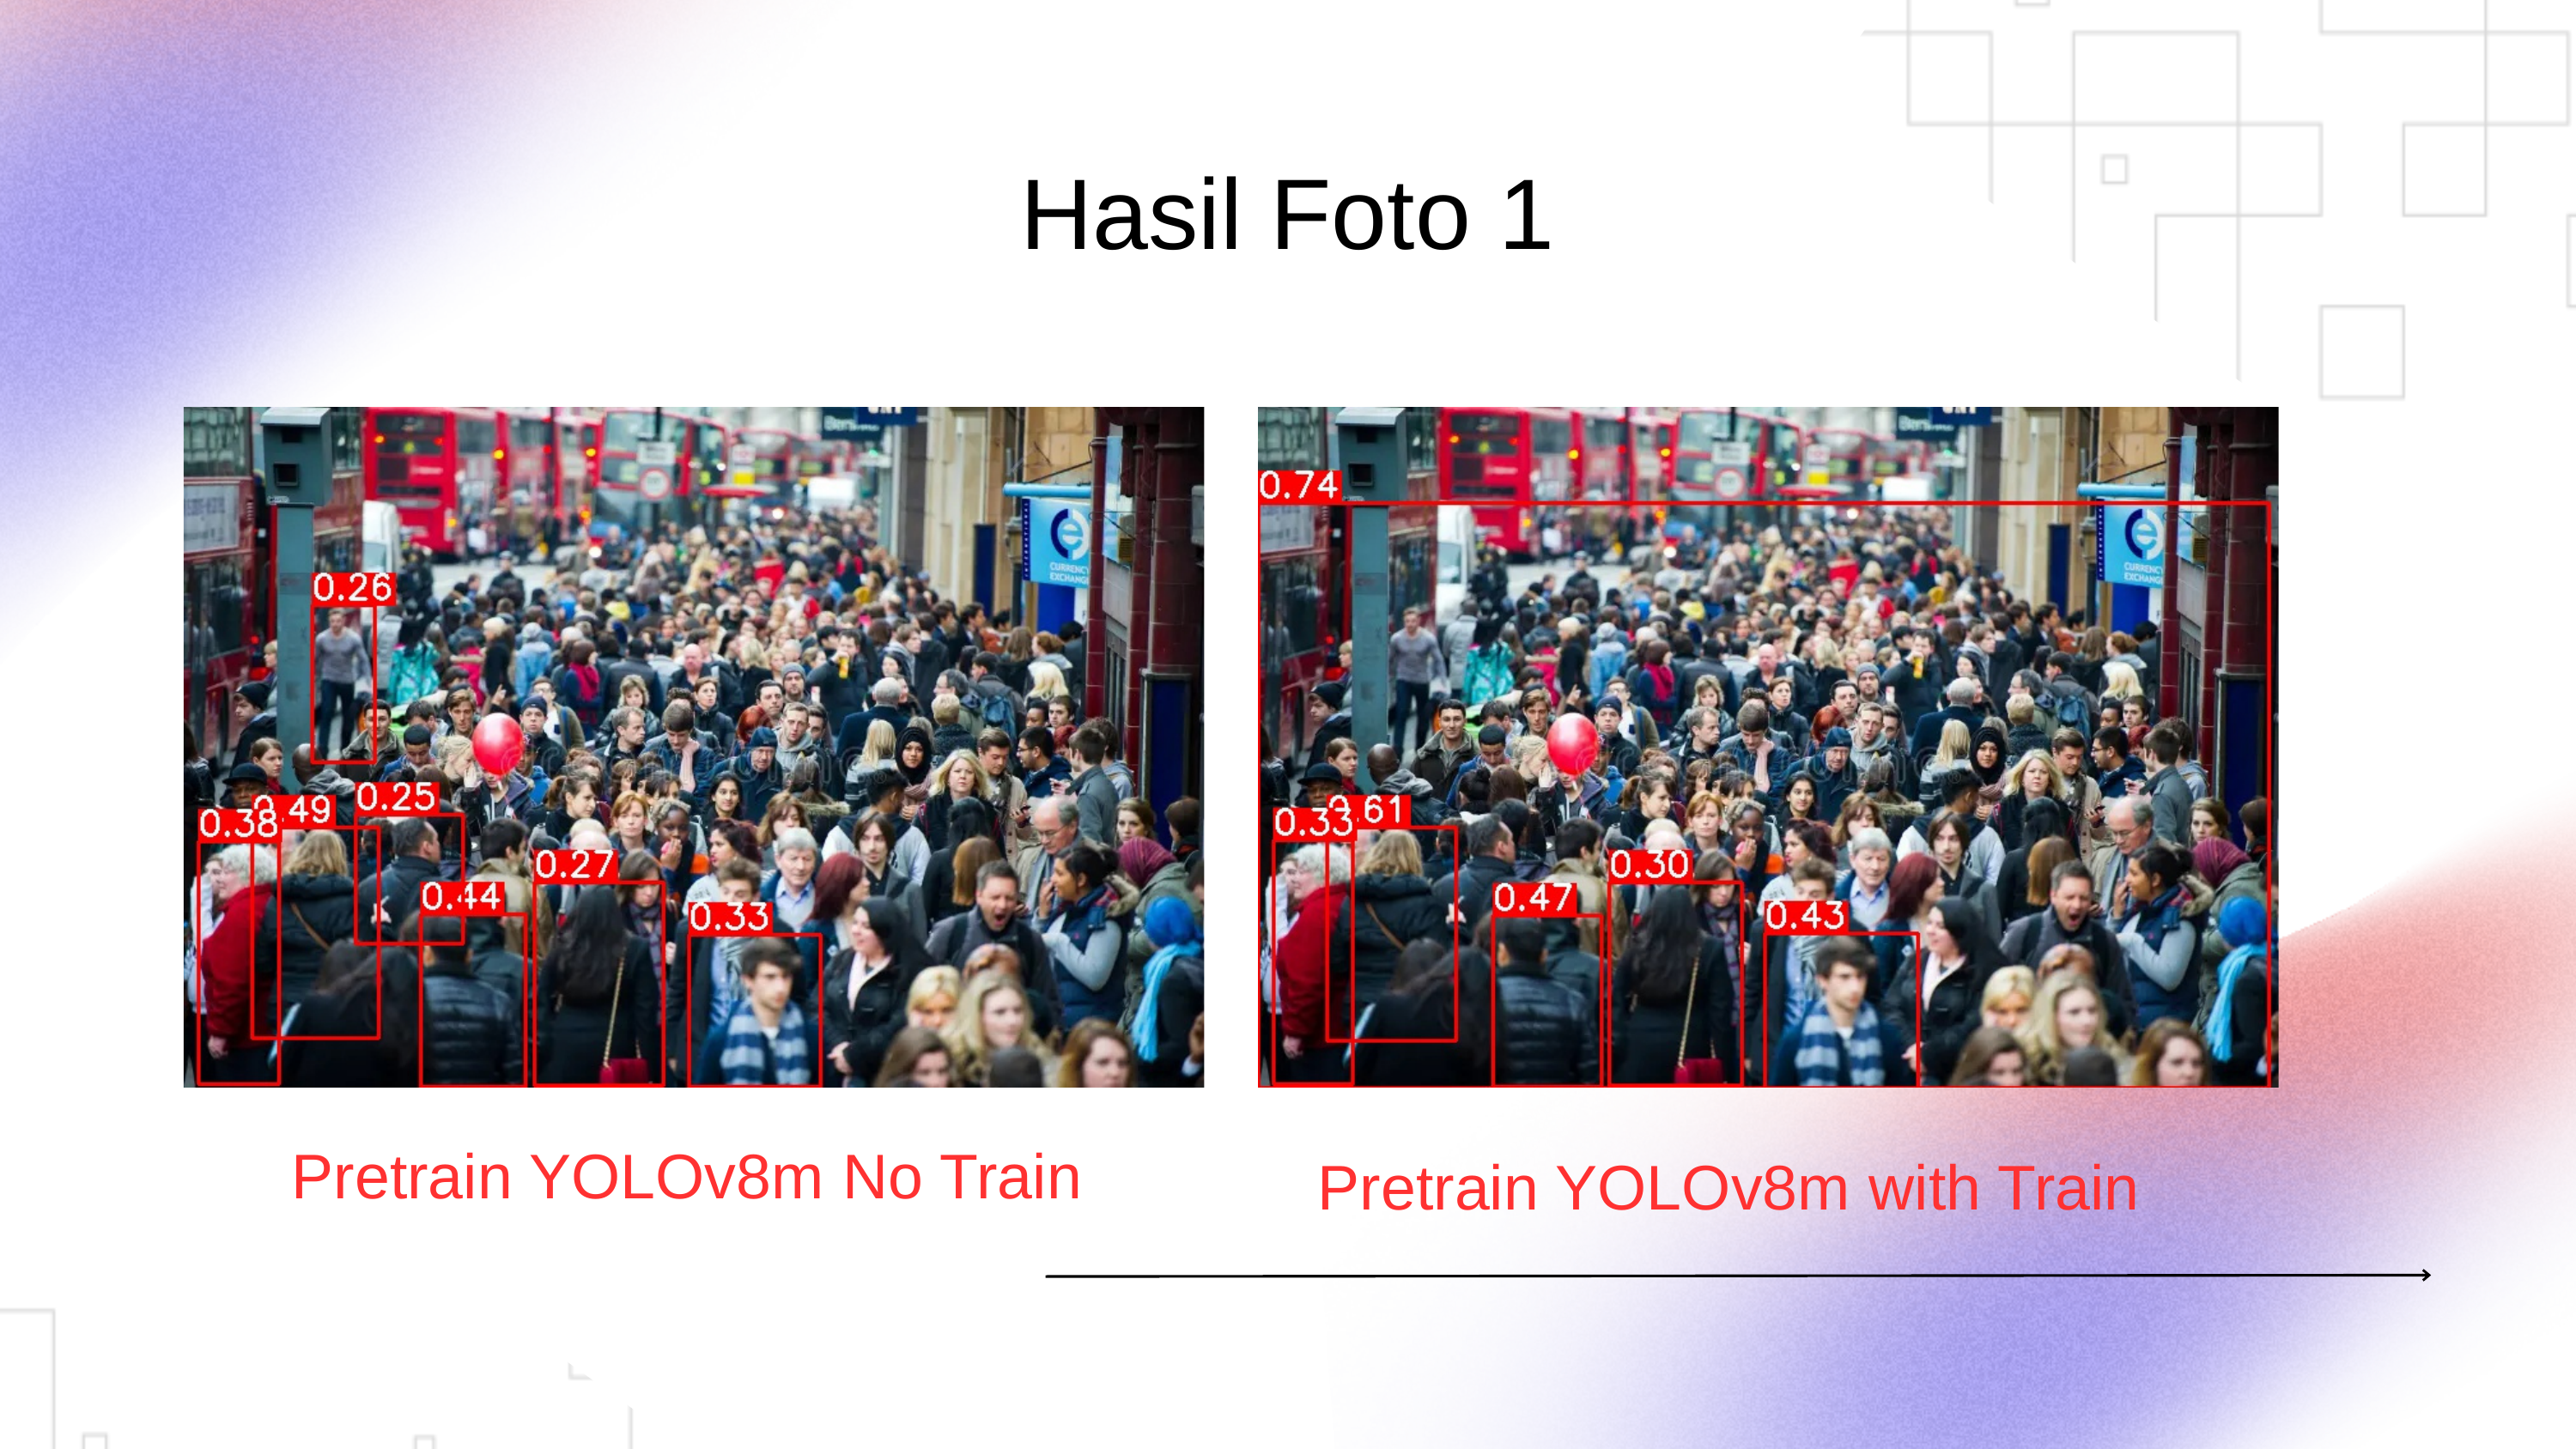

Hasil Foto 1

Pretrain YOLOv8m No Train
Pretrain YOLOv8m with Train